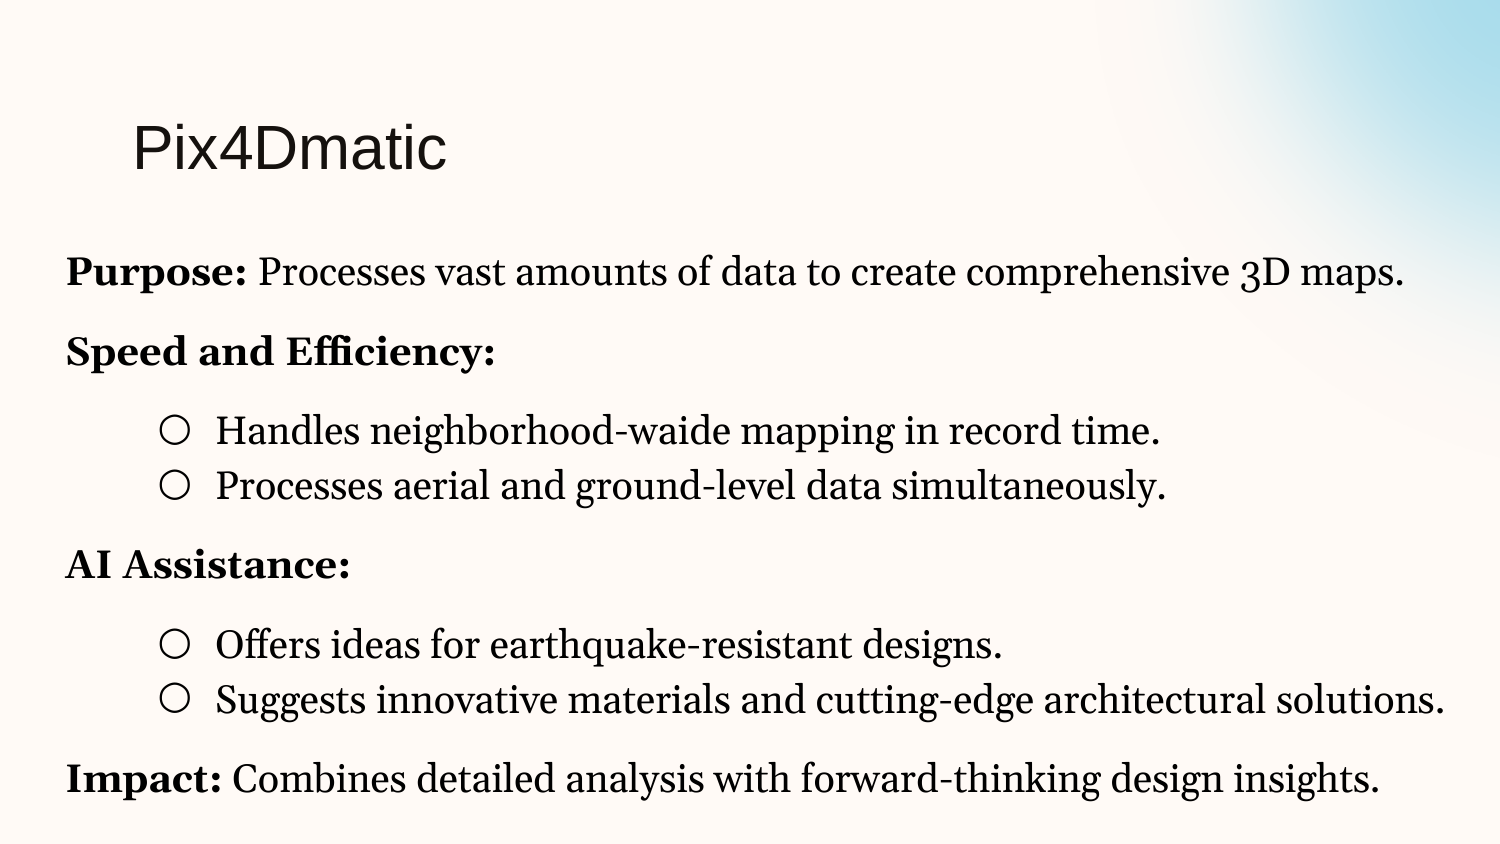

# Pix4Dmatic
Purpose: Processes vast amounts of data to create comprehensive 3D maps.
Speed and Efficiency:
Handles neighborhood-waide mapping in record time.
Processes aerial and ground-level data simultaneously.
AI Assistance:
Offers ideas for earthquake-resistant designs.
Suggests innovative materials and cutting-edge architectural solutions.
Impact: Combines detailed analysis with forward-thinking design insights.